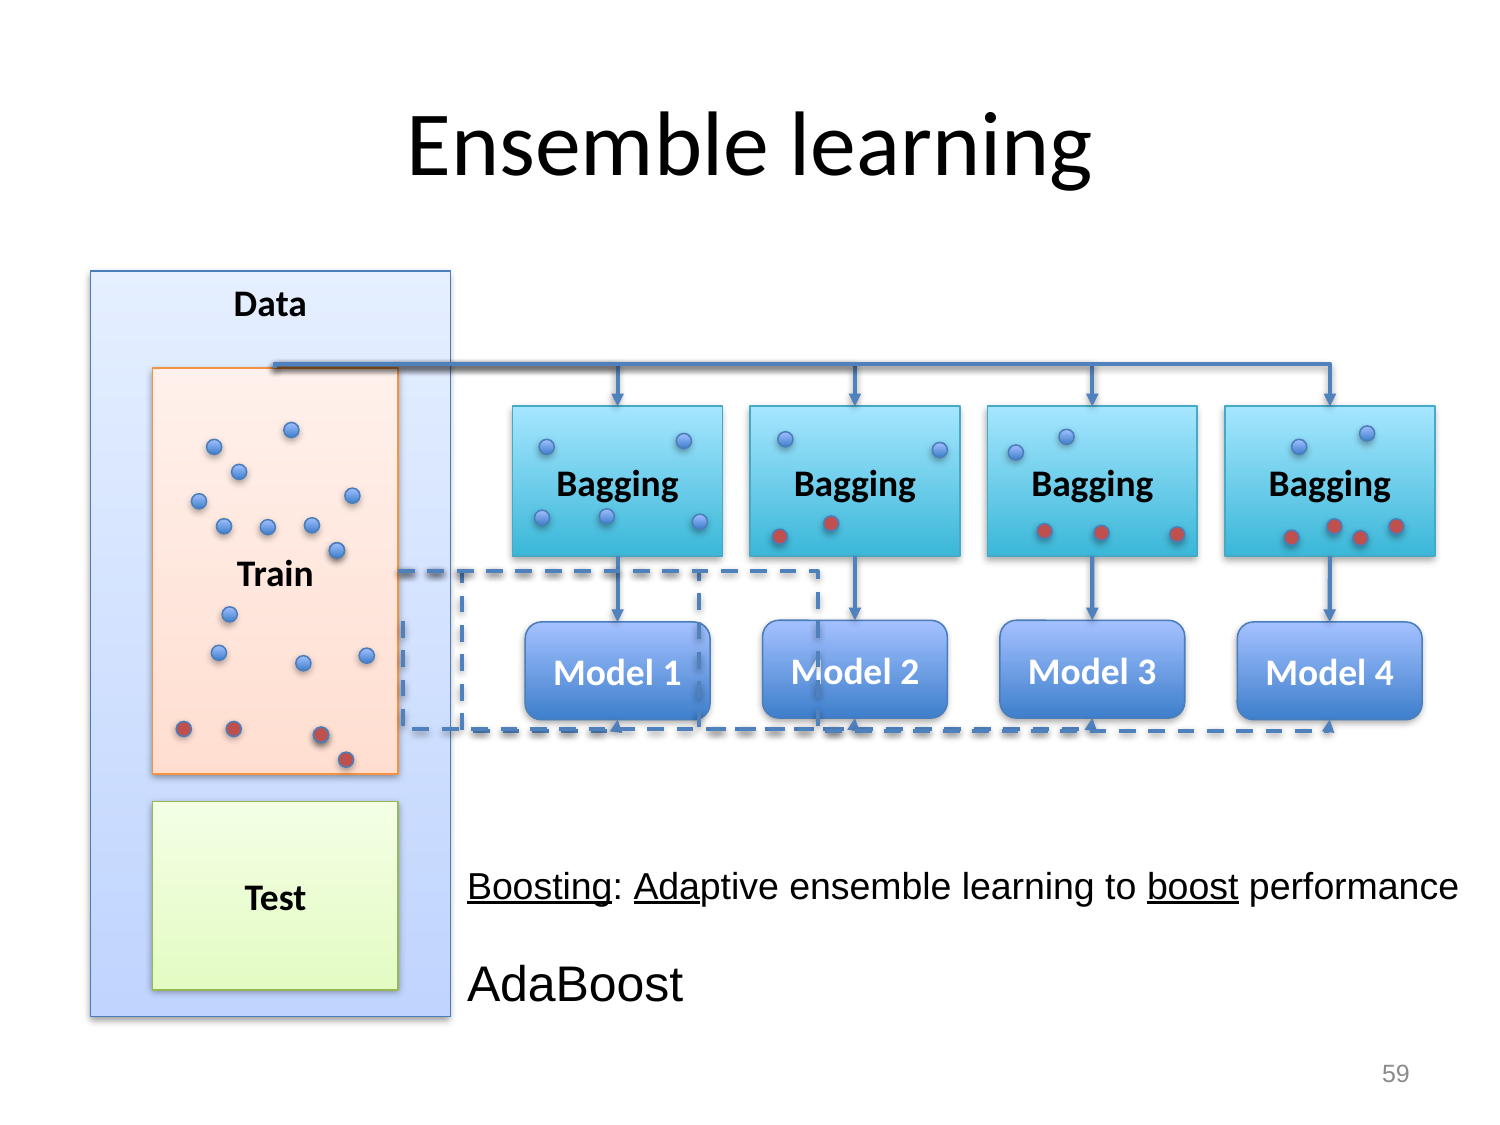

# Ensemble learning
Data
Train
Bagging
Bagging
Bagging
Bagging

Model 2
Model 3
Model 1
Model 4

Test
Boosting: Adaptive ensemble learning to boost performance

AdaBoost
59